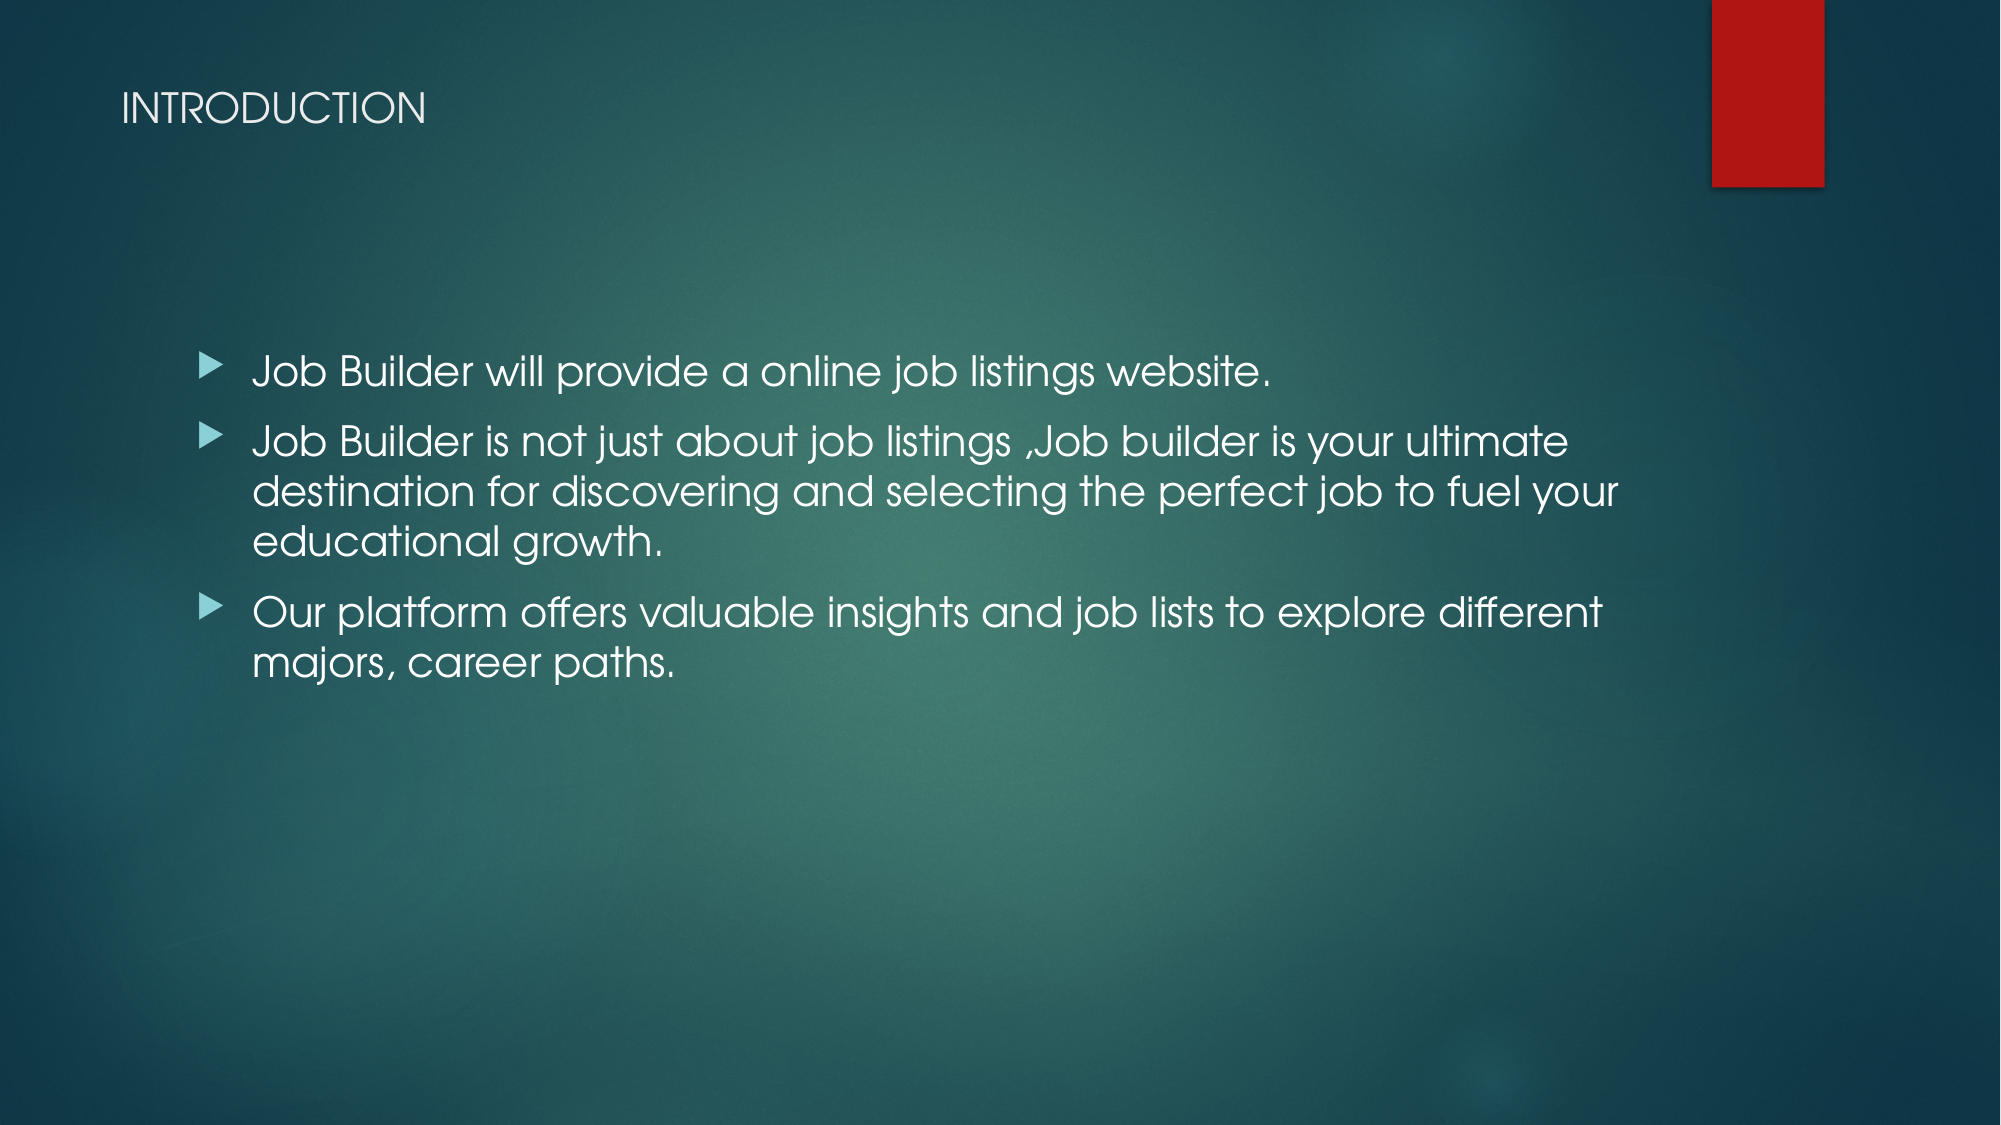

# INTRODUCTION
Job Builder will provide a online job listings website.
Job Builder is not just about job listings ,Job builder is your ultimate destination for discovering and selecting the perfect job to fuel your educational growth.
Our platform offers valuable insights and job lists to explore different majors, career paths.